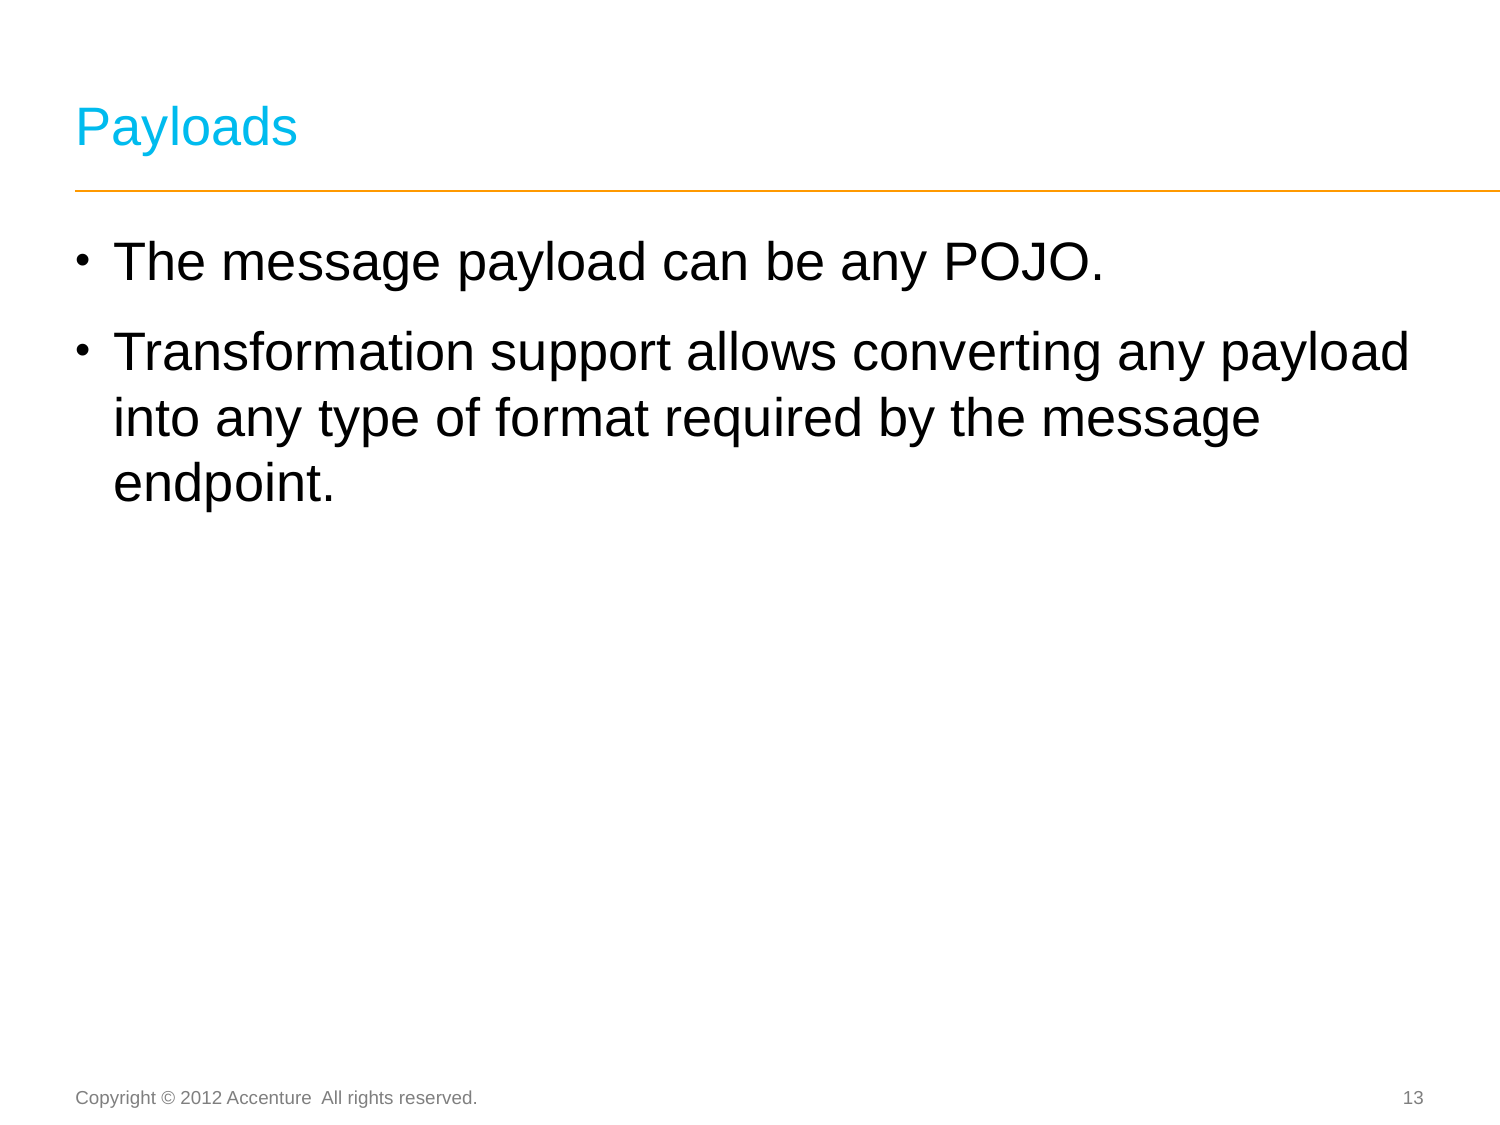

# Payloads
The message payload can be any POJO.
Transformation support allows converting any payload into any type of format required by the message endpoint.